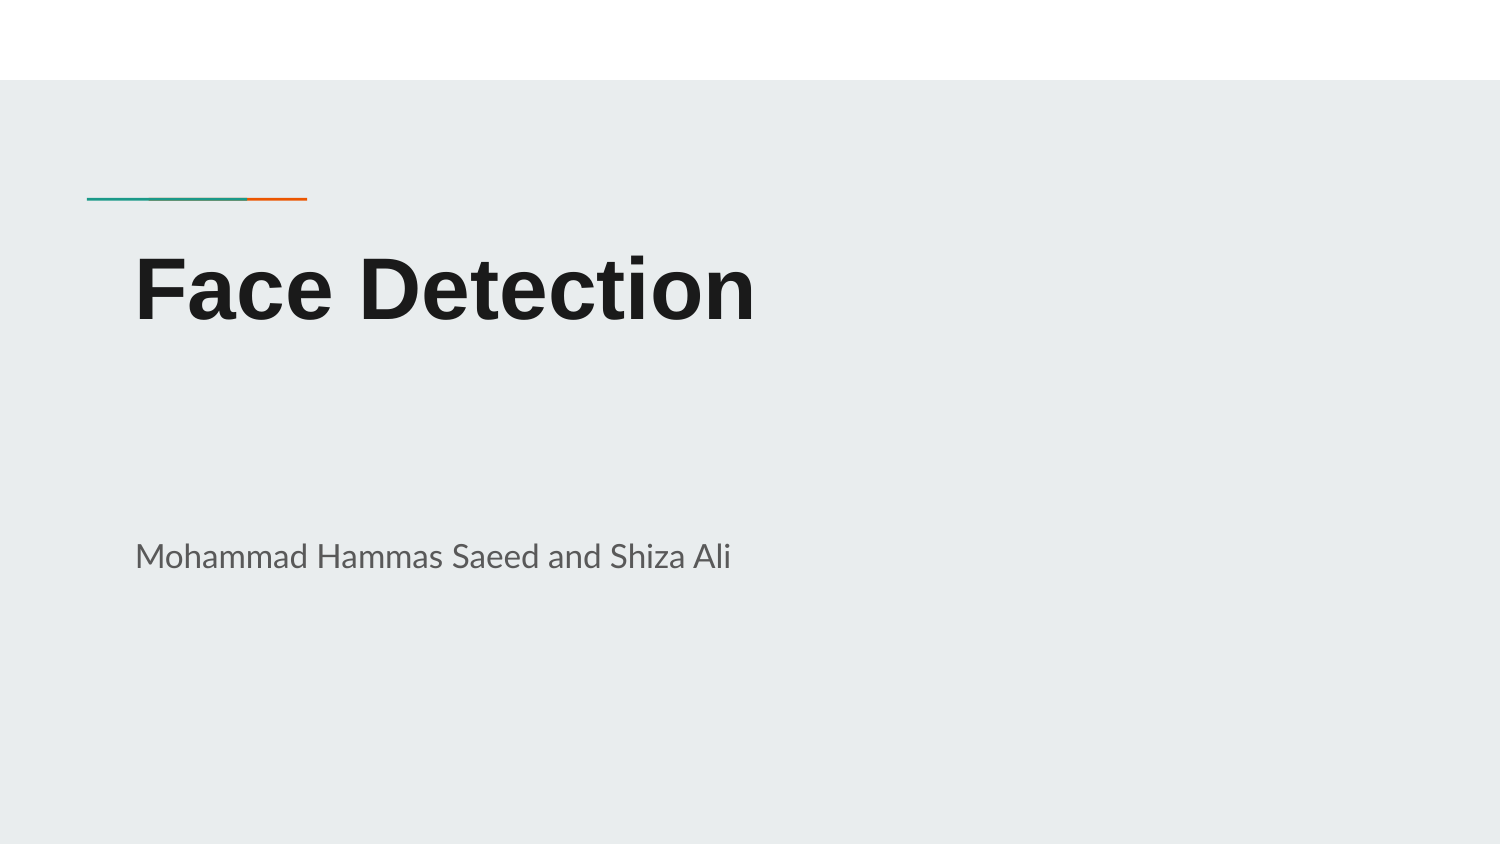

# Face Detection
Mohammad Hammas Saeed and Shiza Ali